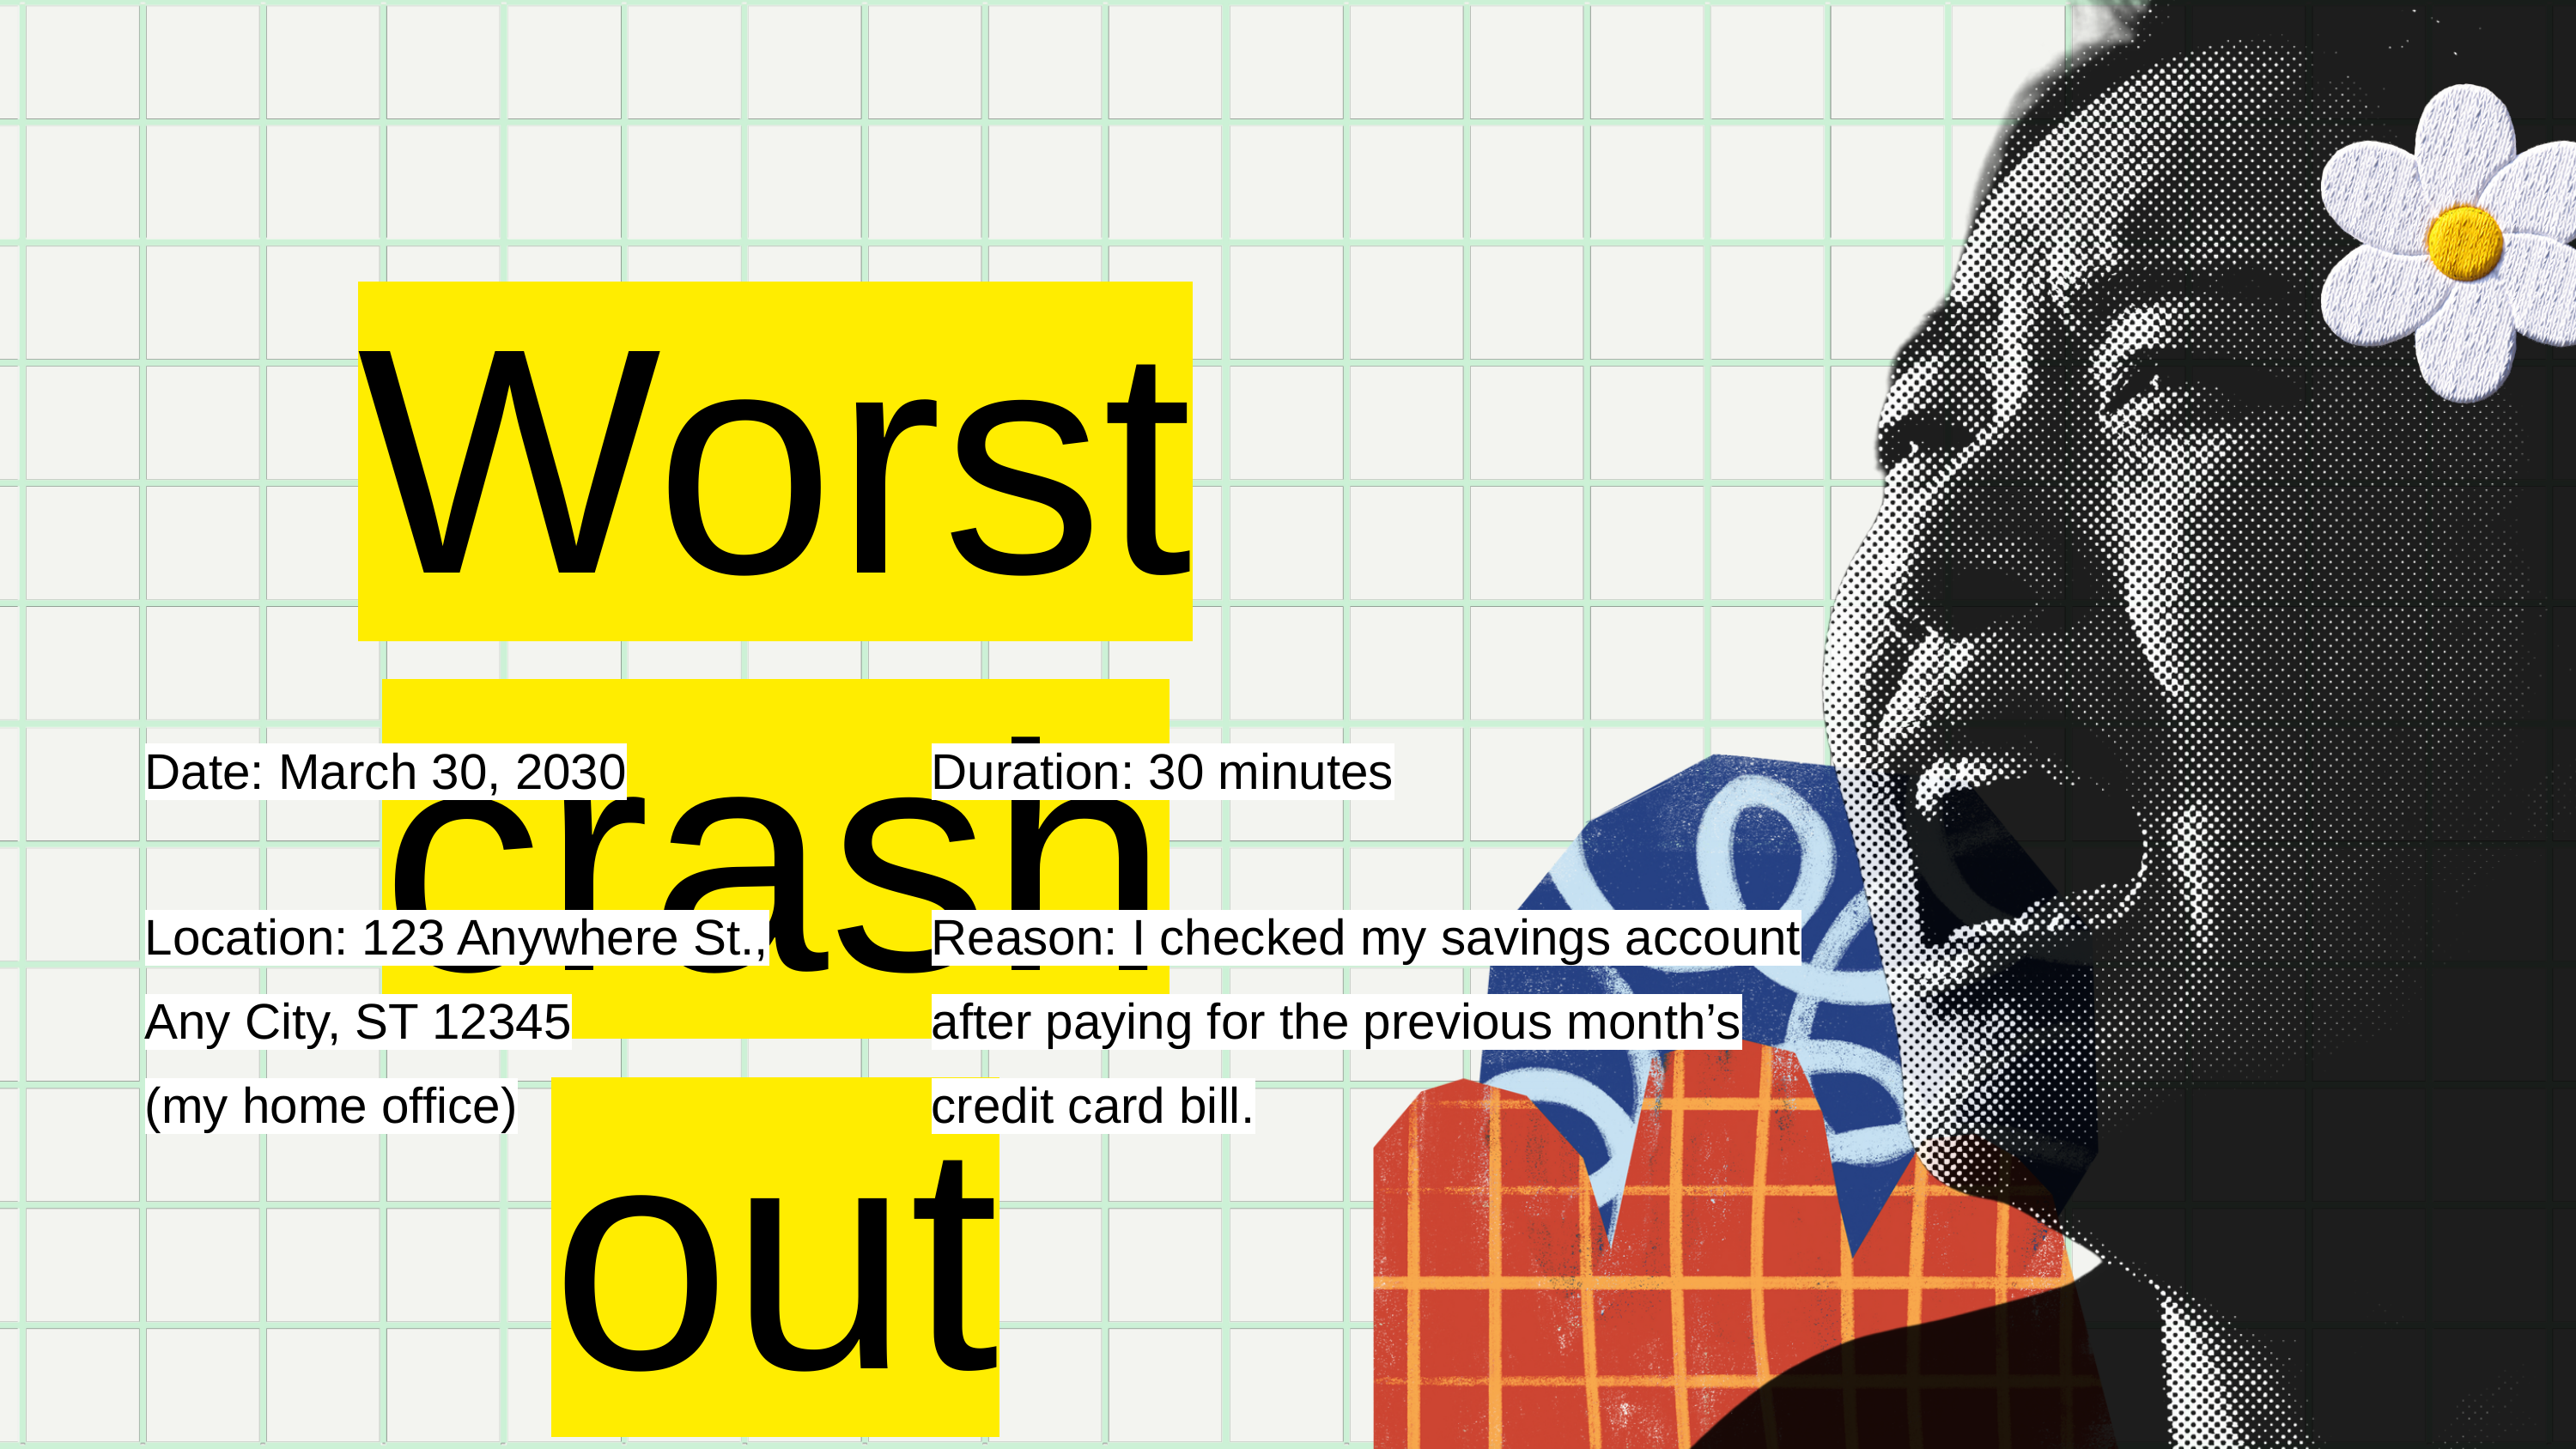

Worst crash out
Date: March 30, 2030
Duration: 30 minutes

Location: 123 Anywhere St., Any City, ST 12345
(my home office)
Reason: I checked my savings account after paying for the previous month’s credit card bill.